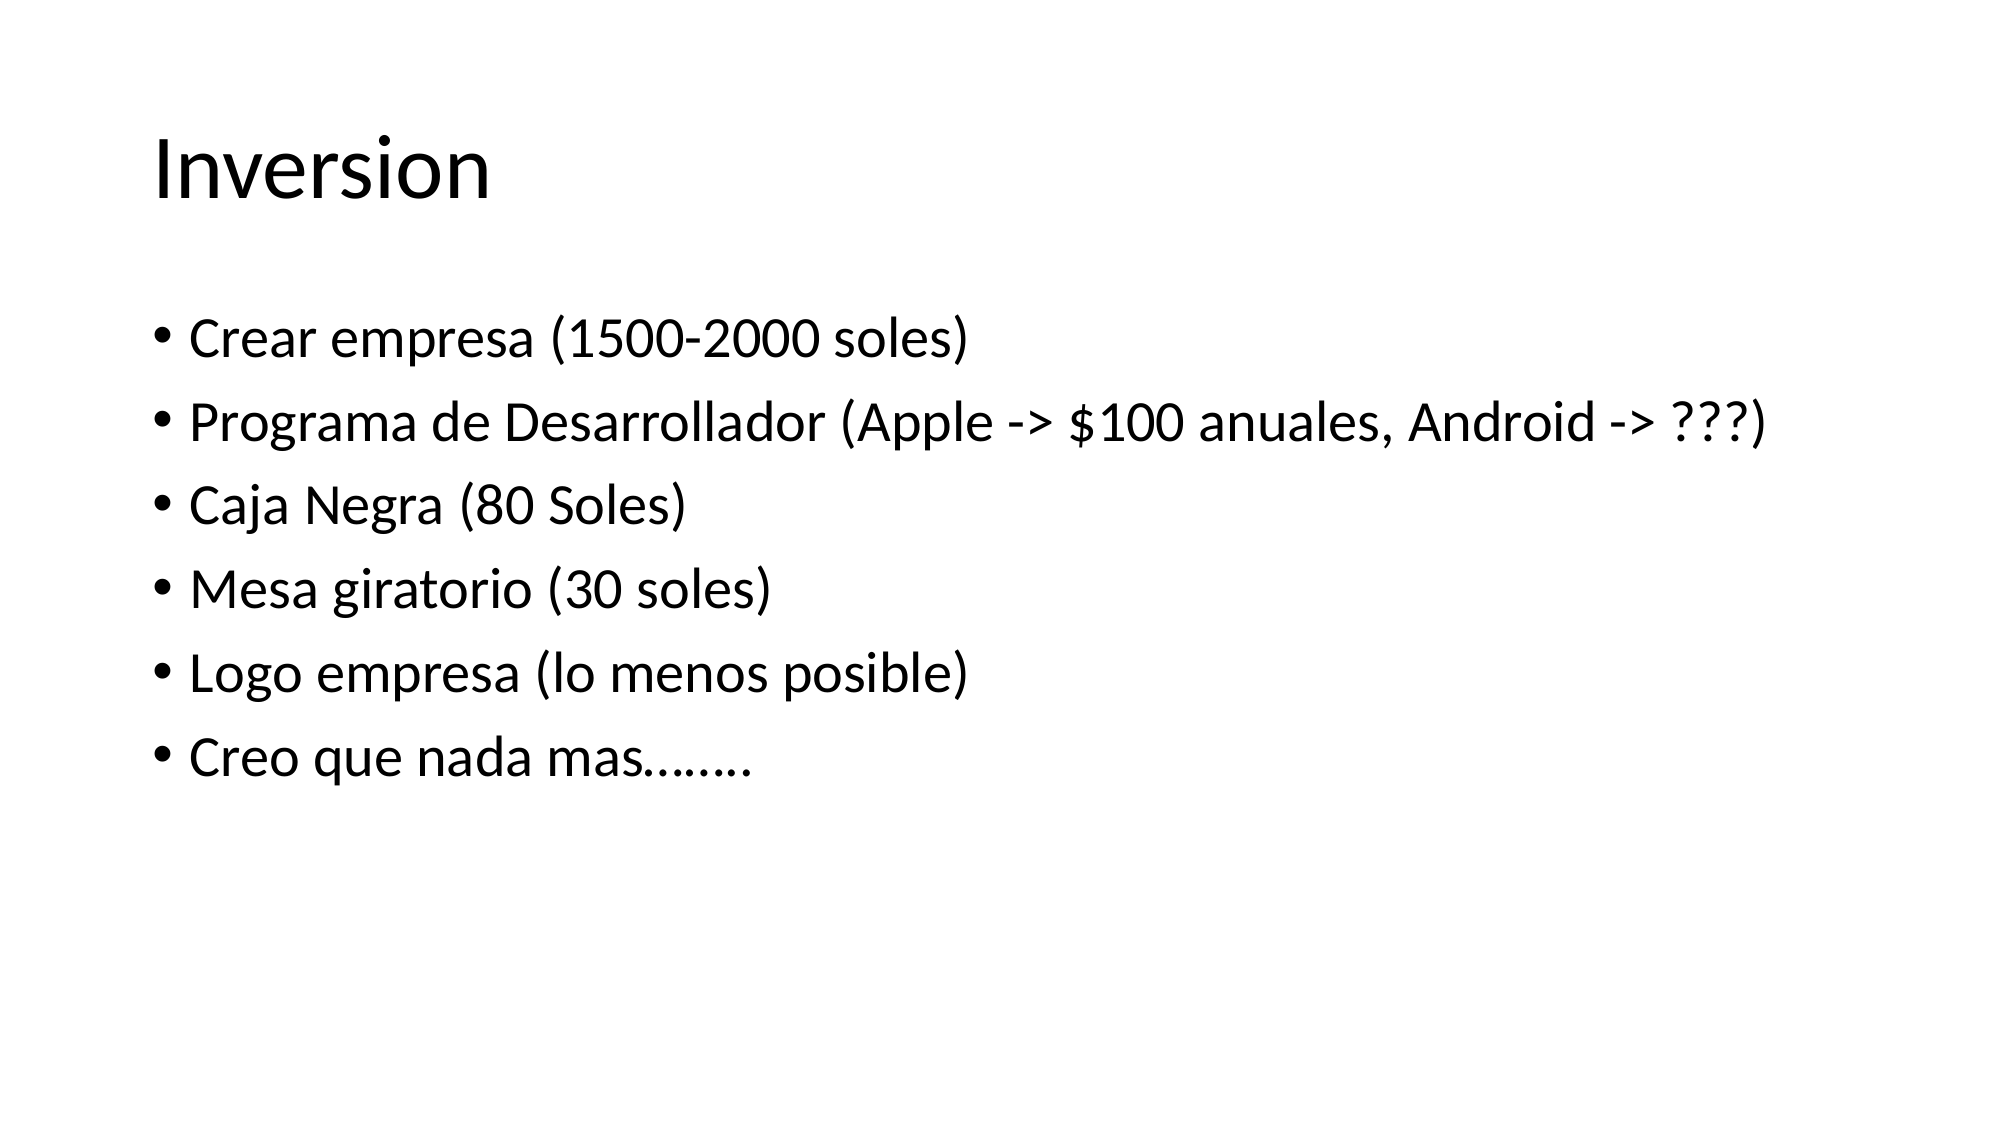

# Inversion
Crear empresa (1500-2000 soles)
Programa de Desarrollador (Apple -> $100 anuales, Android -> ???)
Caja Negra (80 Soles)
Mesa giratorio (30 soles)
Logo empresa (lo menos posible)
Creo que nada mas……..